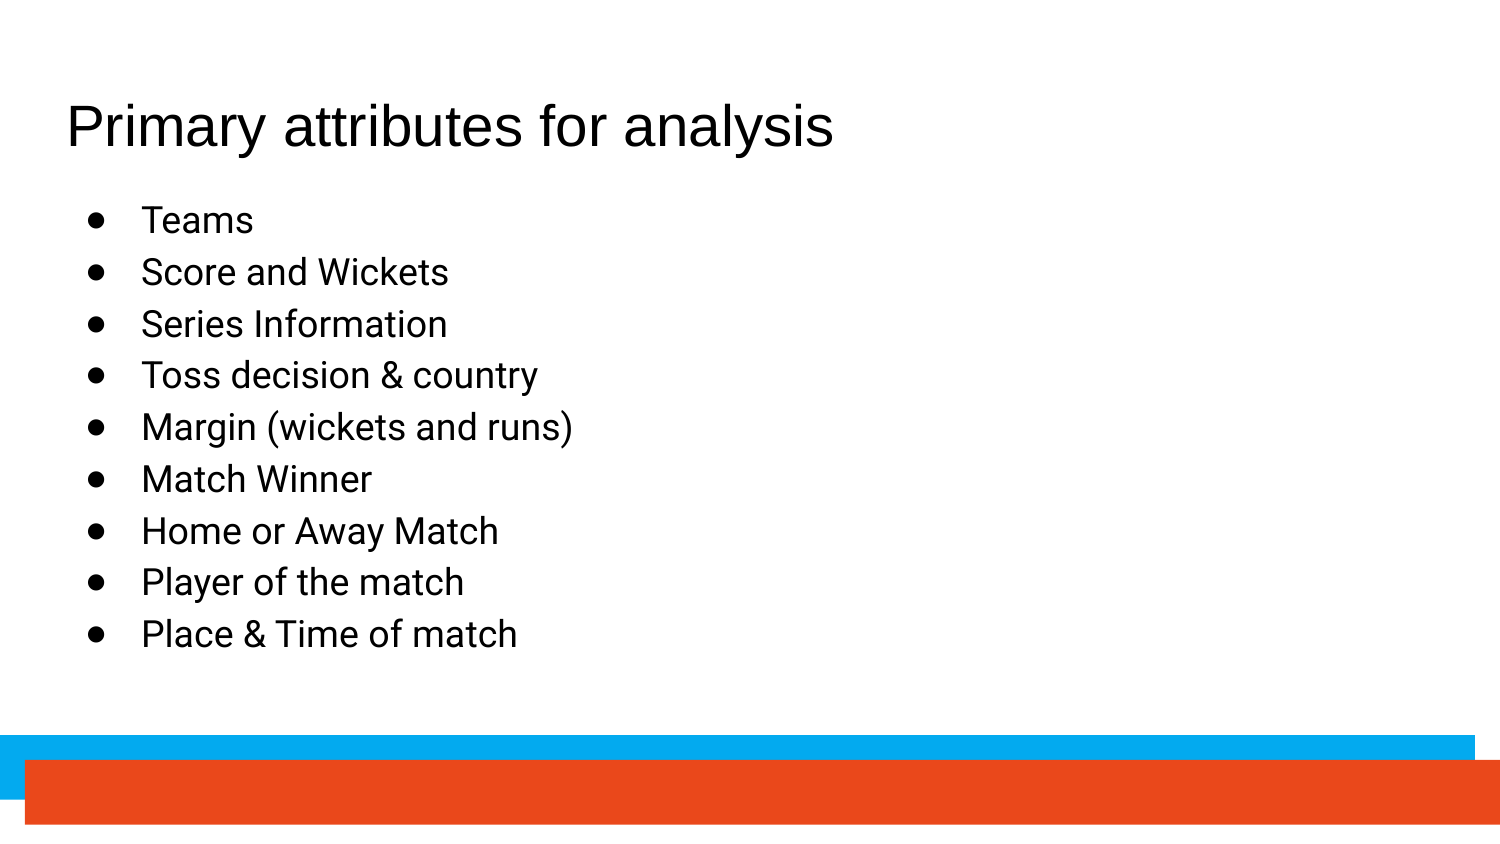

# Primary attributes for analysis
Teams
Score and Wickets
Series Information
Toss decision & country
Margin (wickets and runs)
Match Winner
Home or Away Match
Player of the match
Place & Time of match